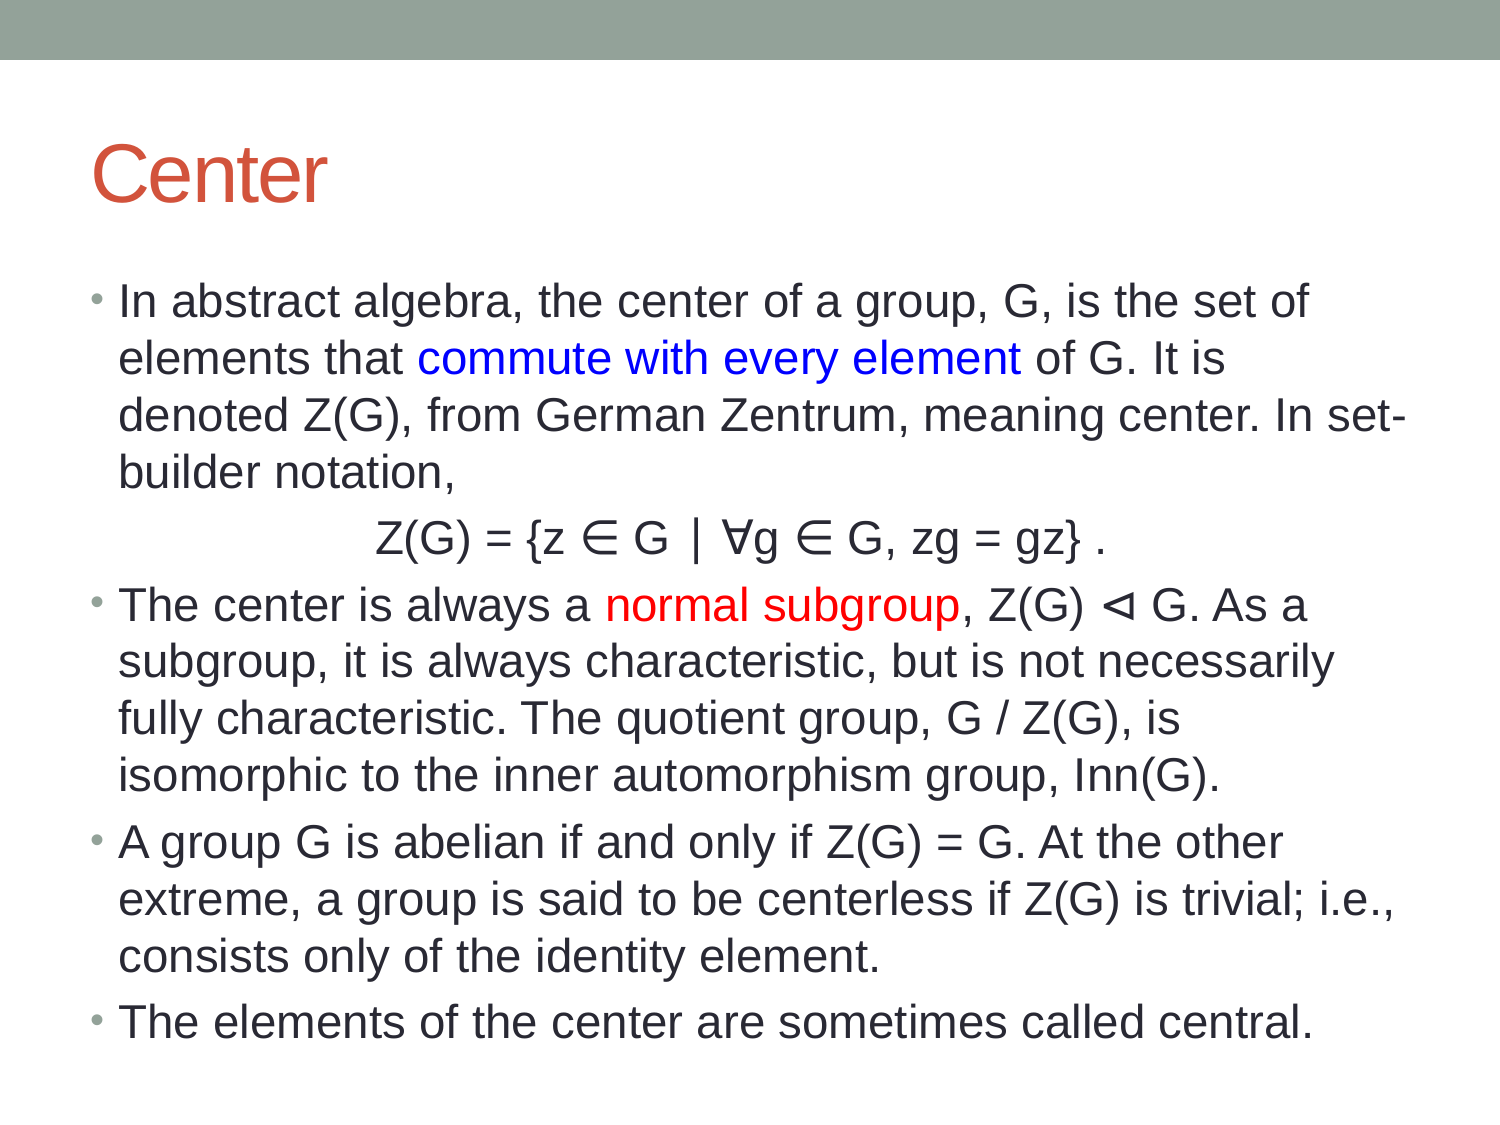

# Center
In abstract algebra, the center of a group, G, is the set of elements that commute with every element of G. It is denoted Z(G), from German Zentrum, meaning center. In set-builder notation,
		Z(G) = {z ∈ G ∣ ∀g ∈ G, zg = gz} .
The center is always a normal subgroup, Z(G) ⊲ G. As a subgroup, it is always characteristic, but is not necessarily fully characteristic. The quotient group, G / Z(G), is isomorphic to the inner automorphism group, Inn(G).
A group G is abelian if and only if Z(G) = G. At the other extreme, a group is said to be centerless if Z(G) is trivial; i.e., consists only of the identity element.
The elements of the center are sometimes called central.